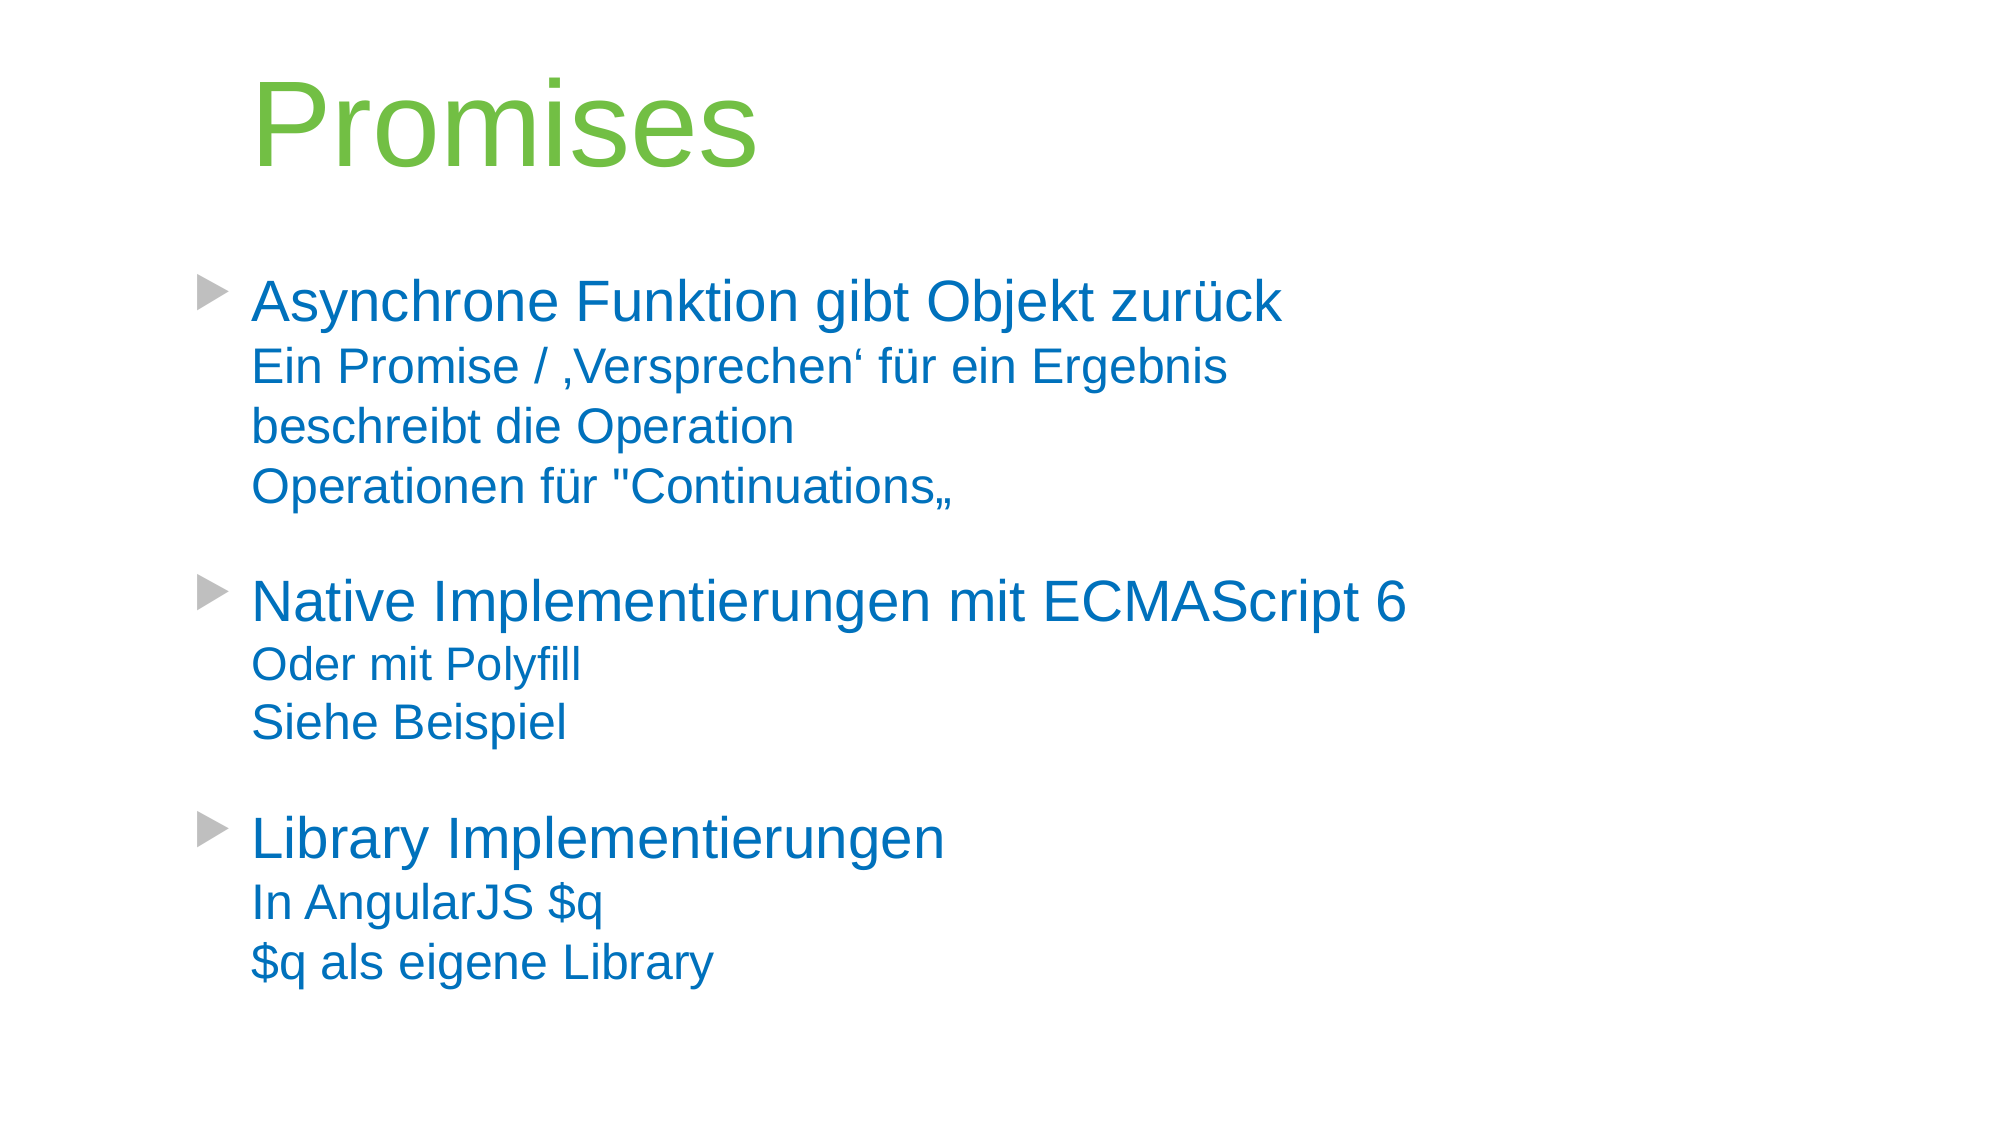

# Promises
Asynchrone Funktion gibt Objekt zurück
Ein Promise / ‚Versprechen‘ für ein Ergebnis
beschreibt die Operation
Operationen für "Continuations„
Native Implementierungen mit ECMAScript 6
Oder mit Polyfill
Siehe Beispiel
Library Implementierungen
In AngularJS $q
$q als eigene Library